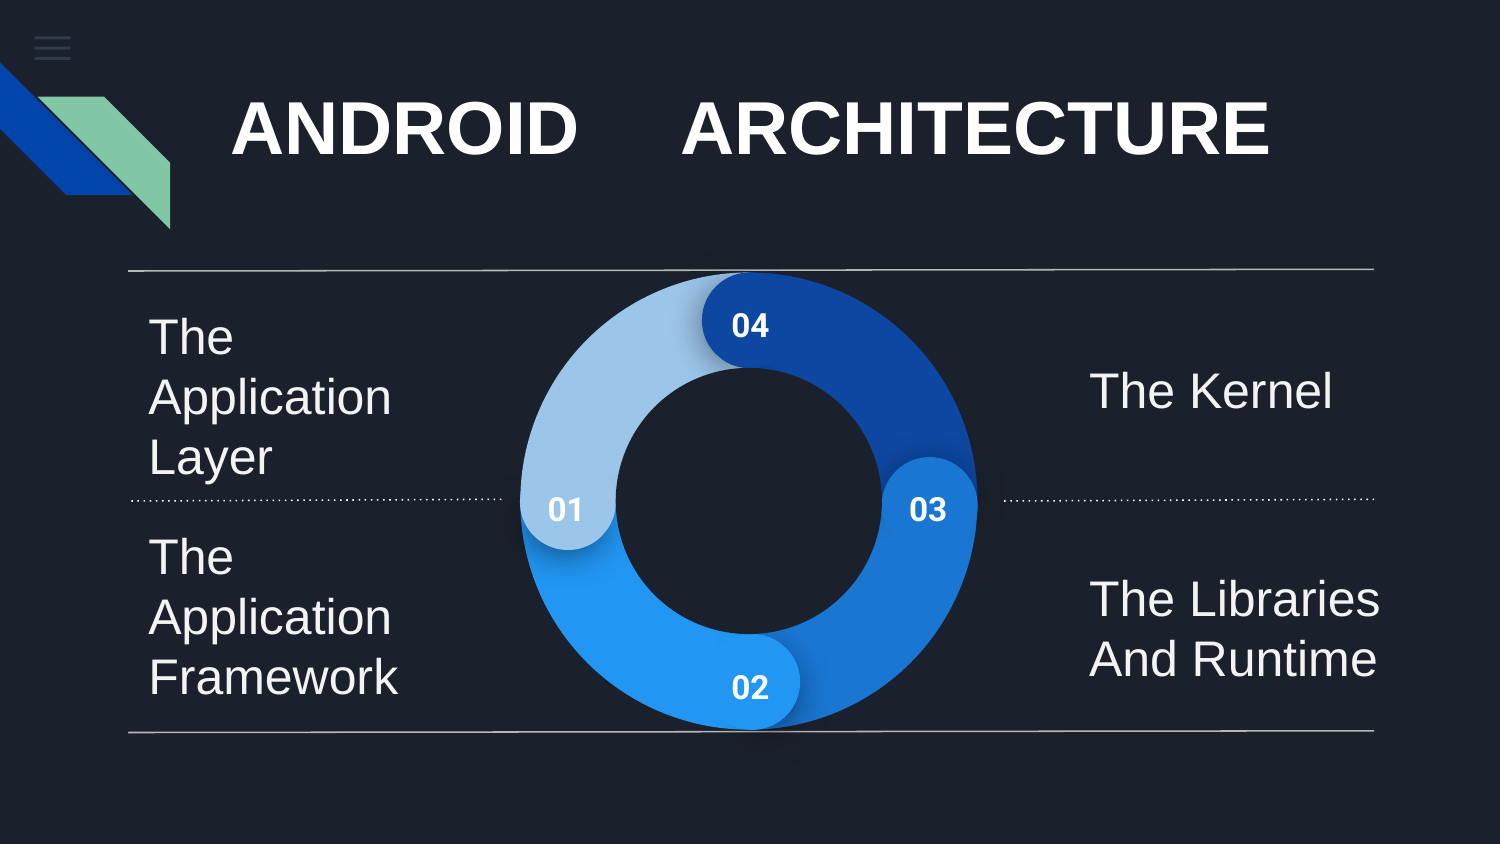

# ANDROID	ARCHITECTURE

04
The Application Layer
The Kernel

01
03
The Application Framework
The Libraries And Runtime

02